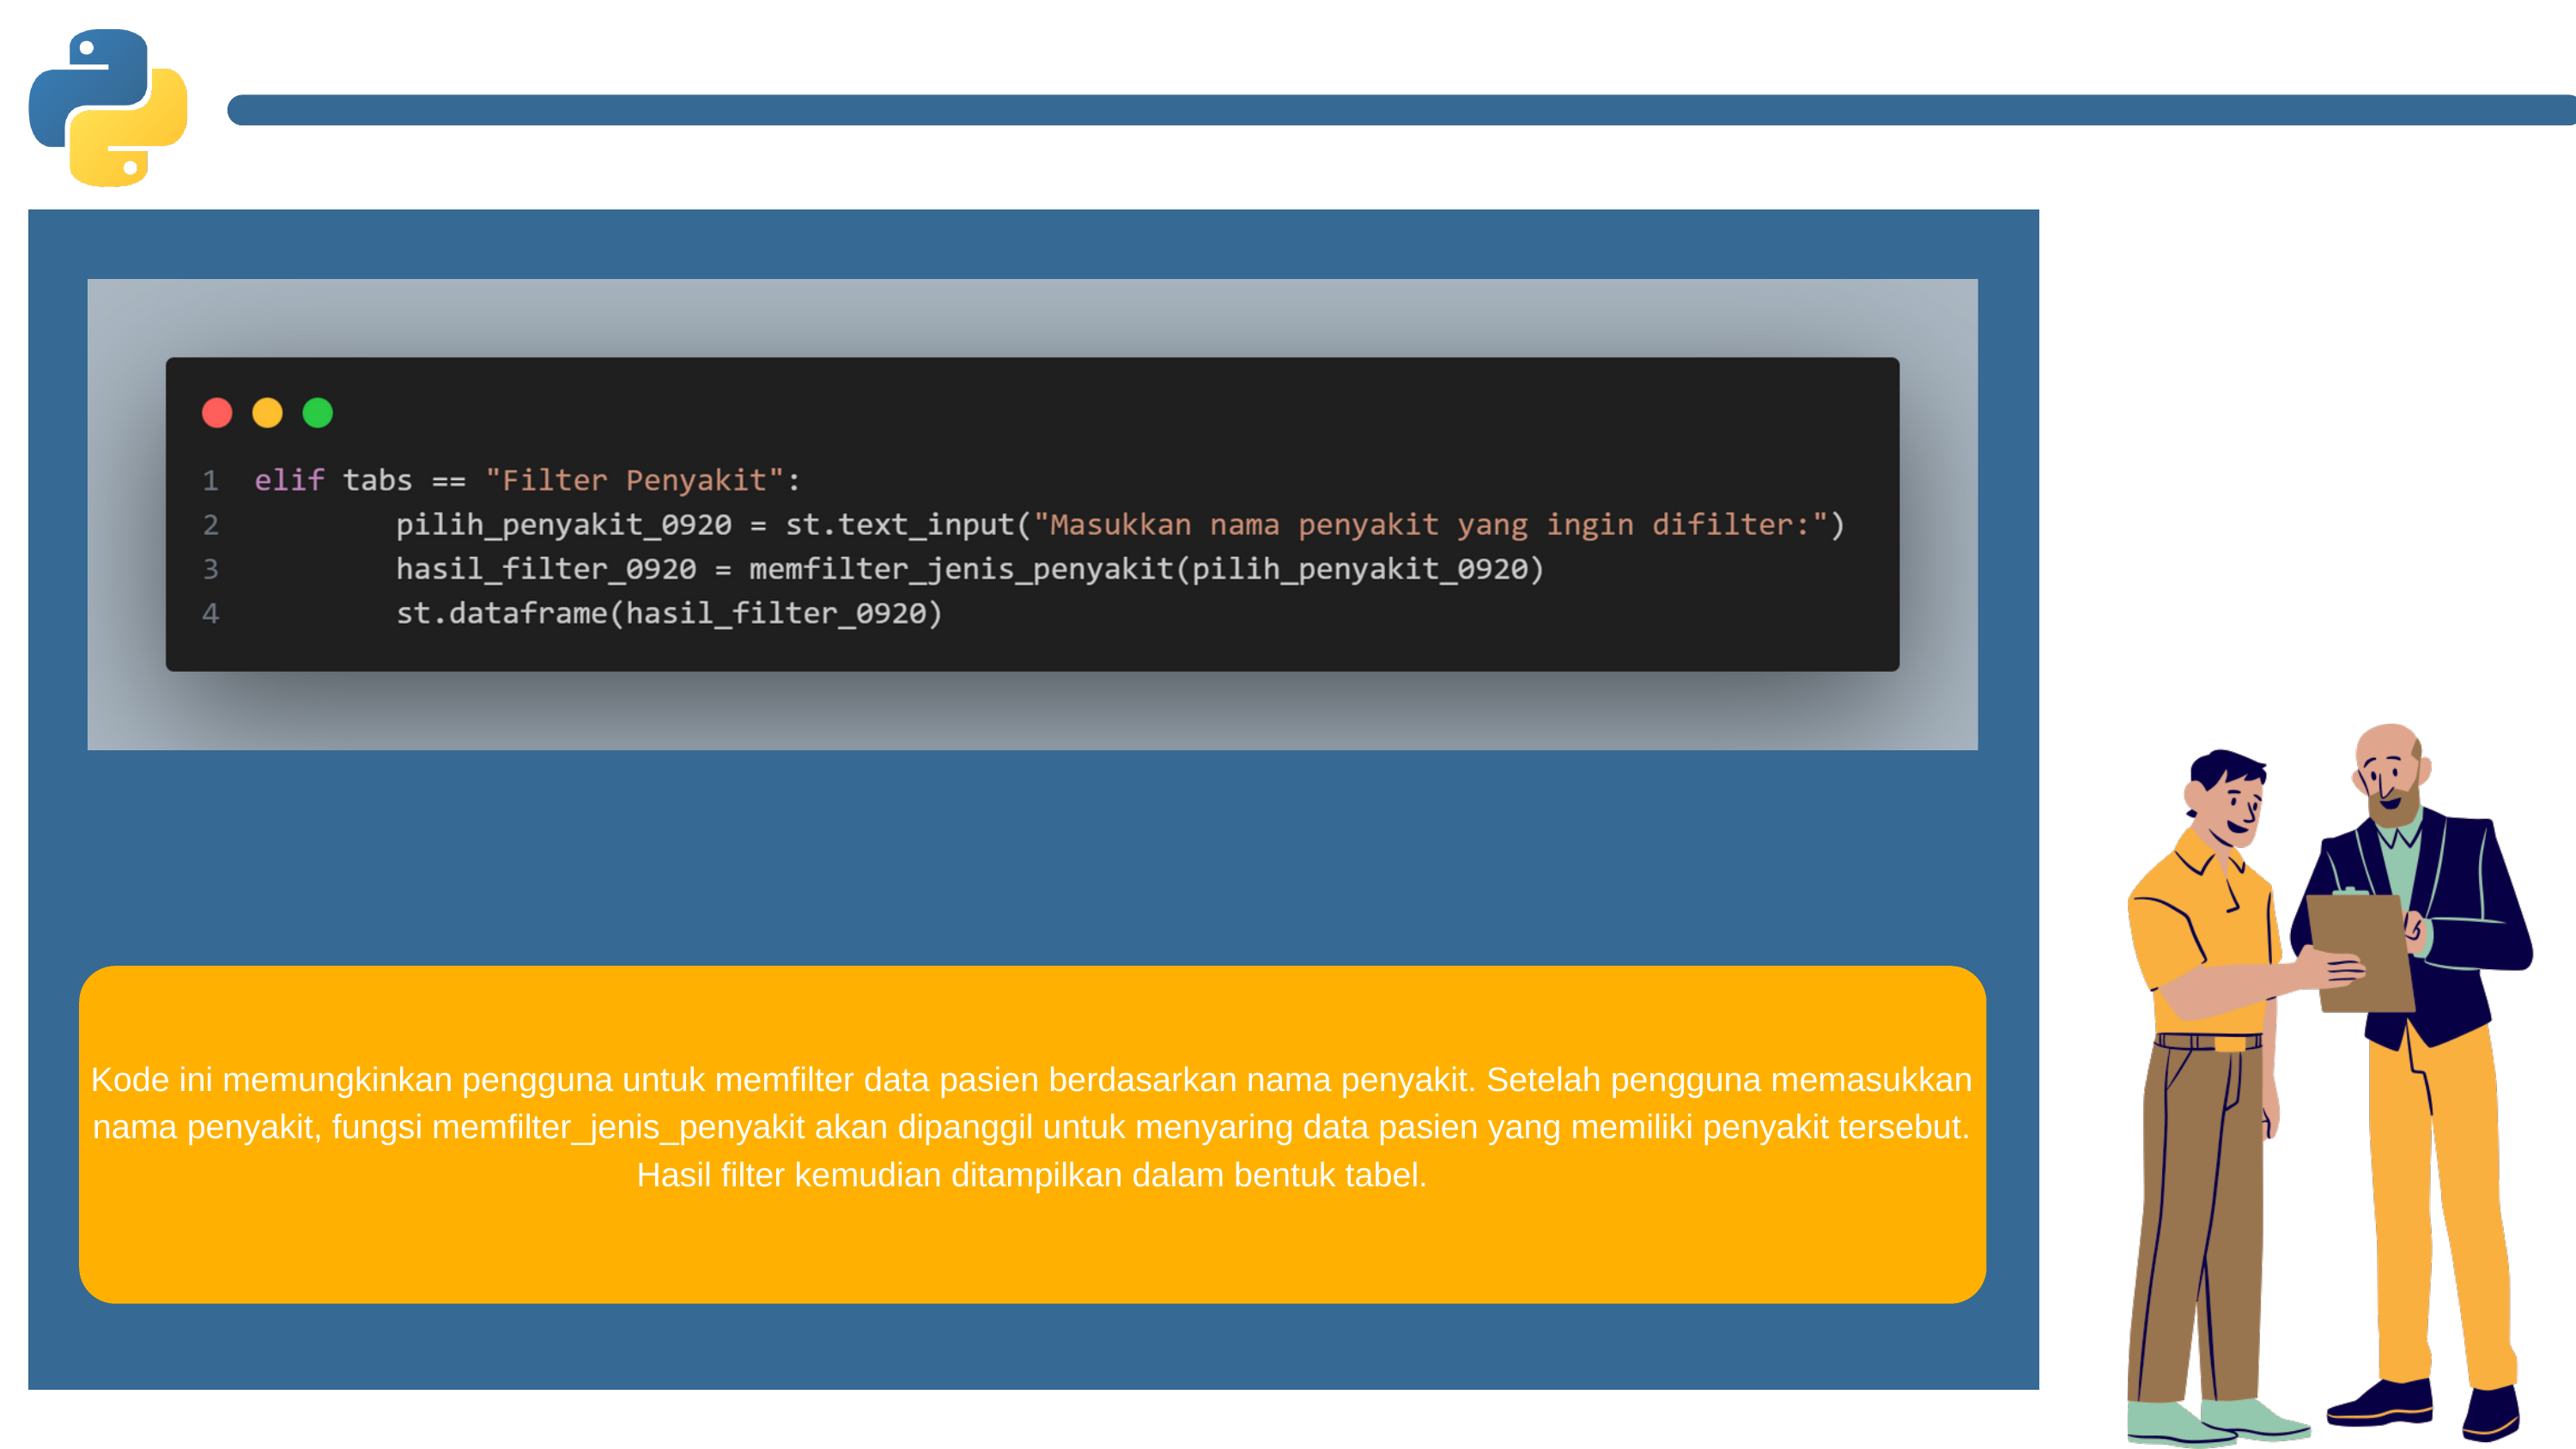

Kode ini memungkinkan pengguna untuk memfilter data pasien berdasarkan nama penyakit. Setelah pengguna memasukkan nama penyakit, fungsi memfilter_jenis_penyakit akan dipanggil untuk menyaring data pasien yang memiliki penyakit tersebut. Hasil filter kemudian ditampilkan dalam bentuk tabel.